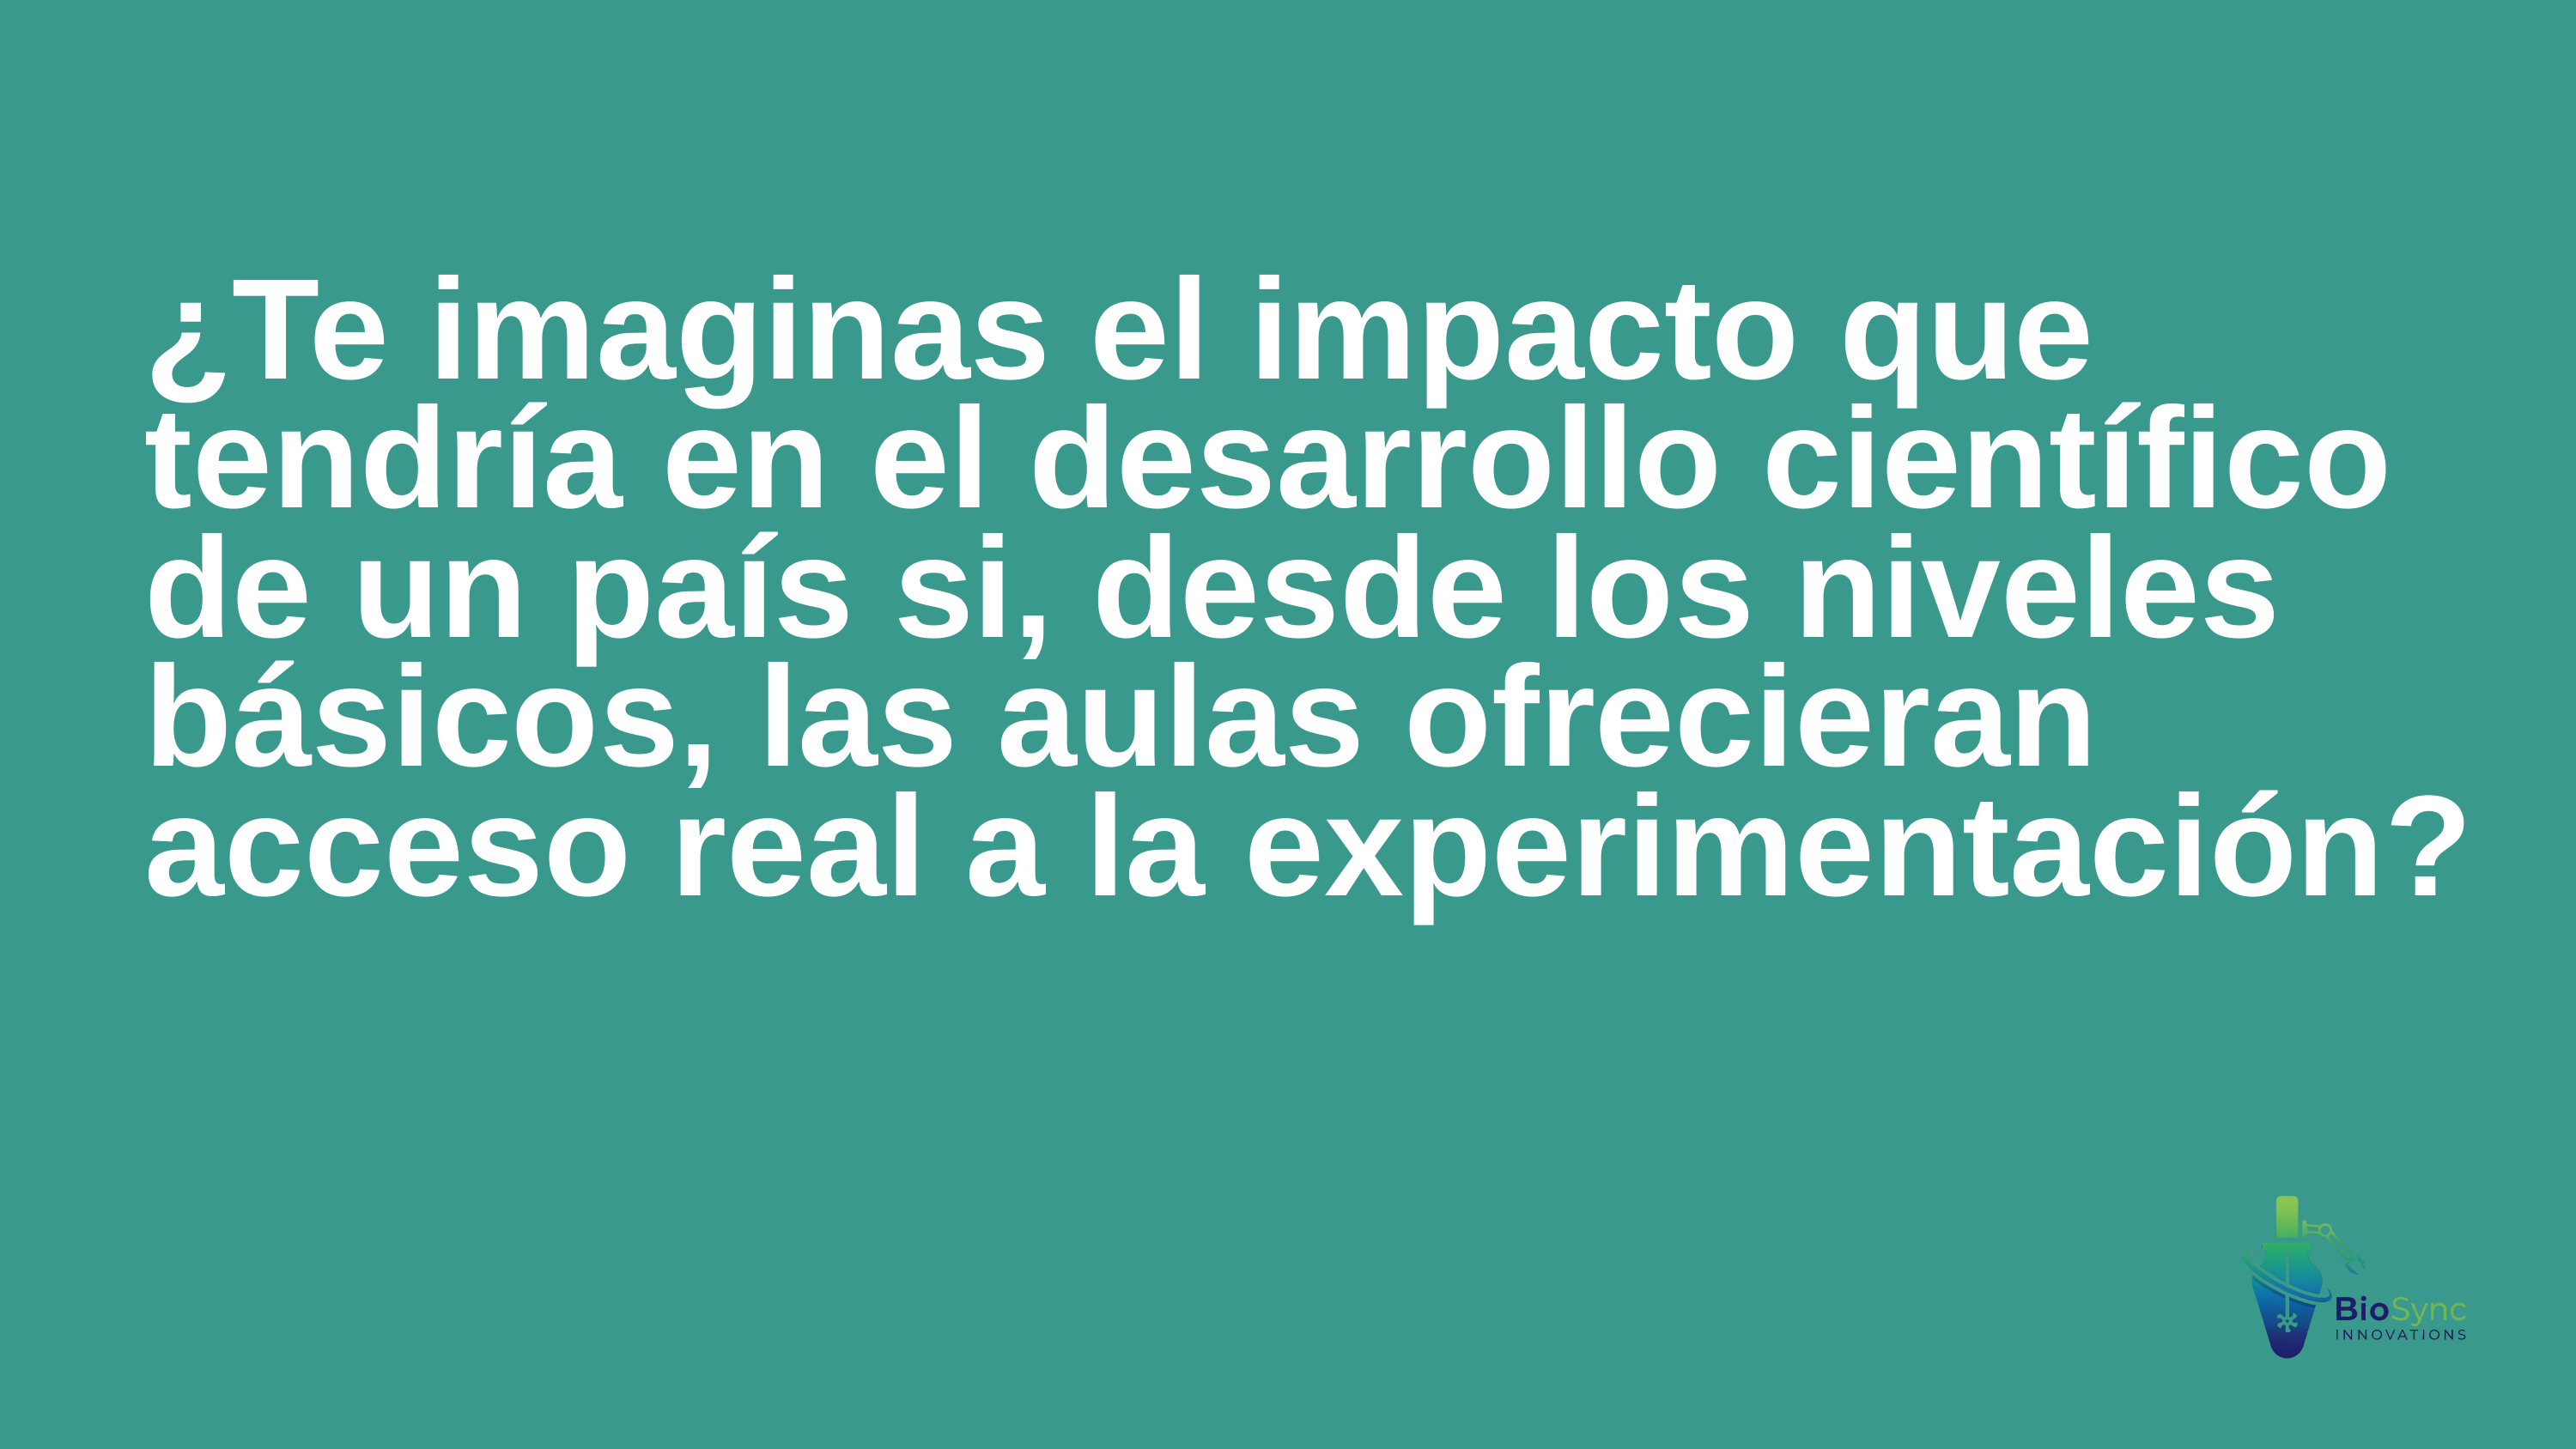

¿Te imaginas el impacto que tendría en el desarrollo científico de un país si, desde los niveles básicos, las aulas ofrecieran acceso real a la experimentación?